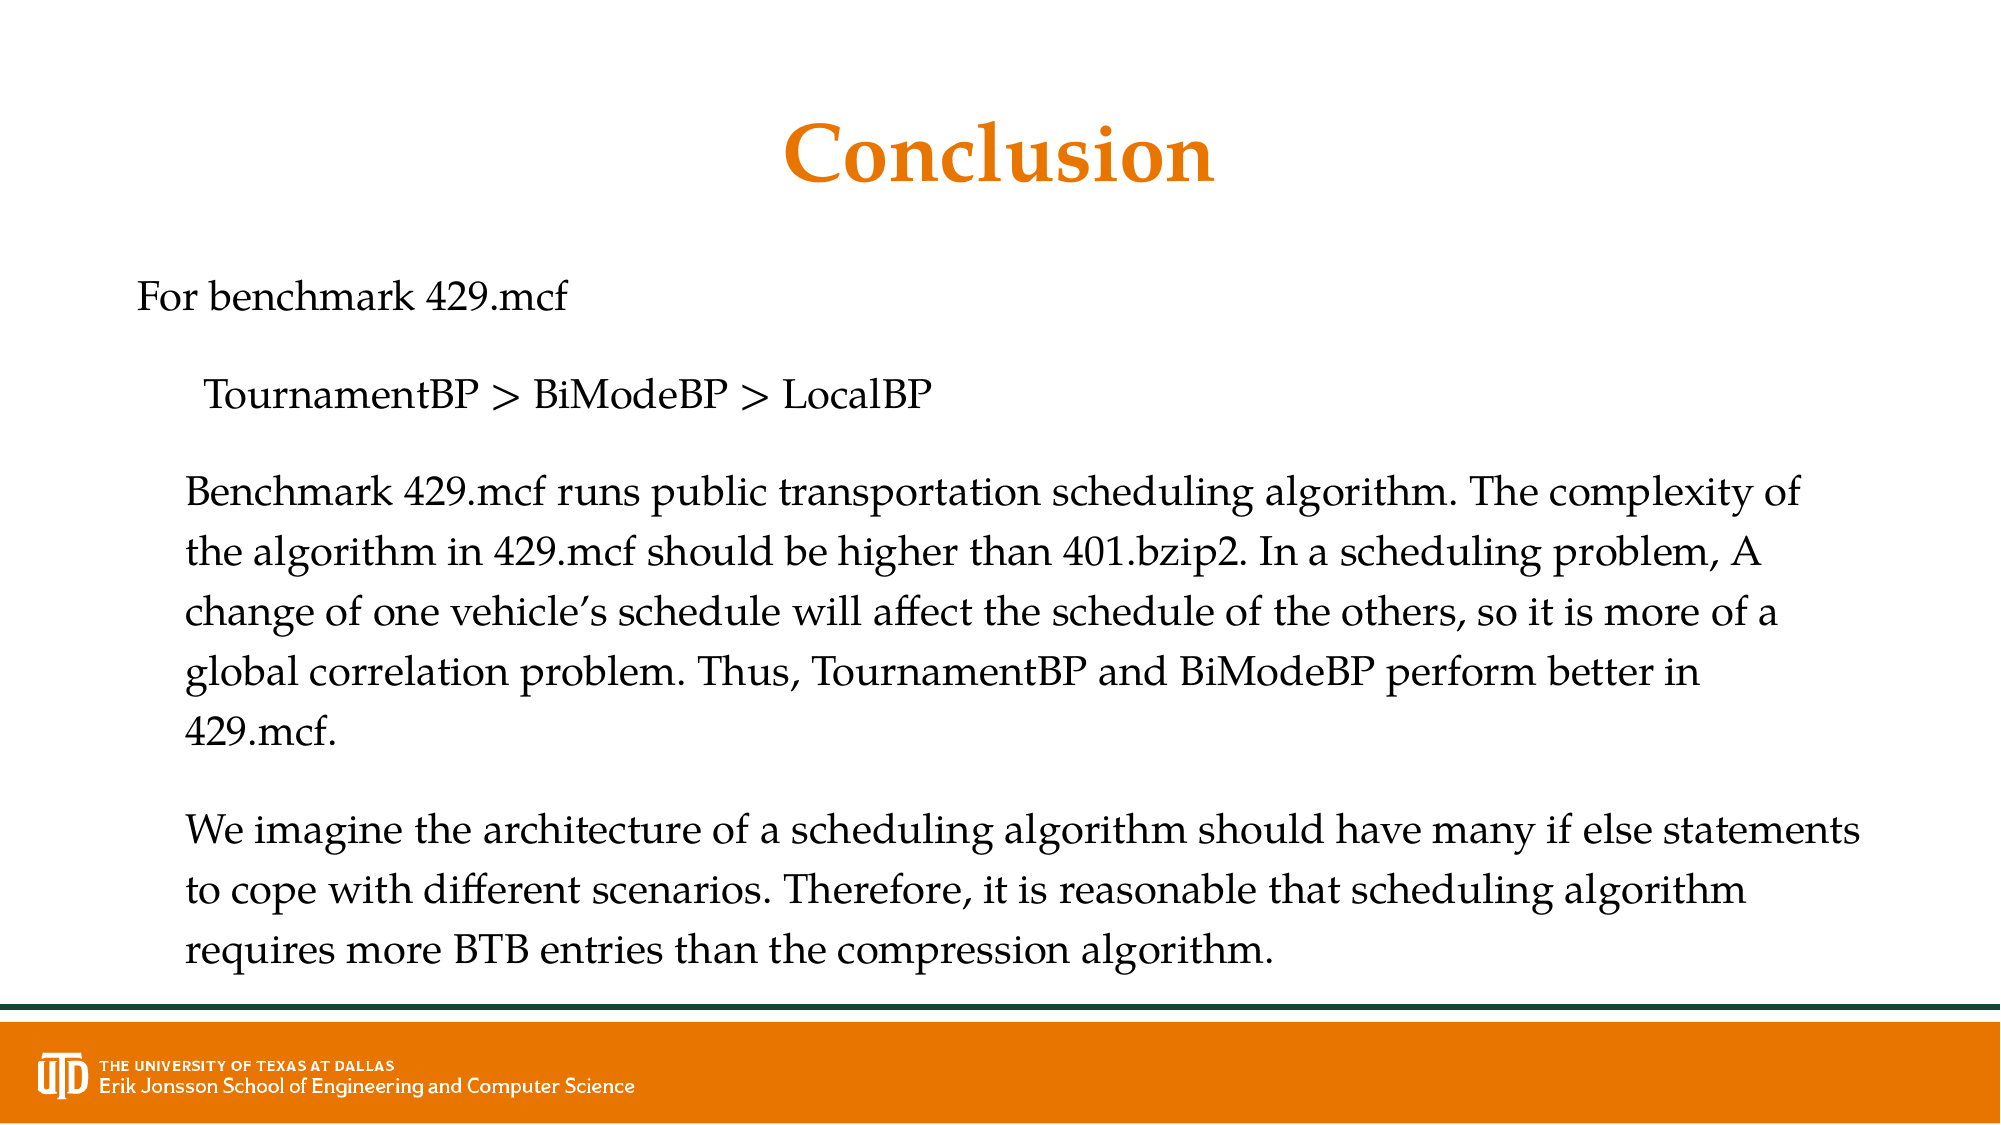

# Conclusion
For benchmark 429.mcf
TournamentBP > BiModeBP > LocalBP
Benchmark 429.mcf runs public transportation scheduling algorithm. The complexity of the algorithm in 429.mcf should be higher than 401.bzip2. In a scheduling problem, A change of one vehicle’s schedule will affect the schedule of the others, so it is more of a global correlation problem. Thus, TournamentBP and BiModeBP perform better in 429.mcf.
We imagine the architecture of a scheduling algorithm should have many if else statements to cope with different scenarios. Therefore, it is reasonable that scheduling algorithm requires more BTB entries than the compression algorithm.